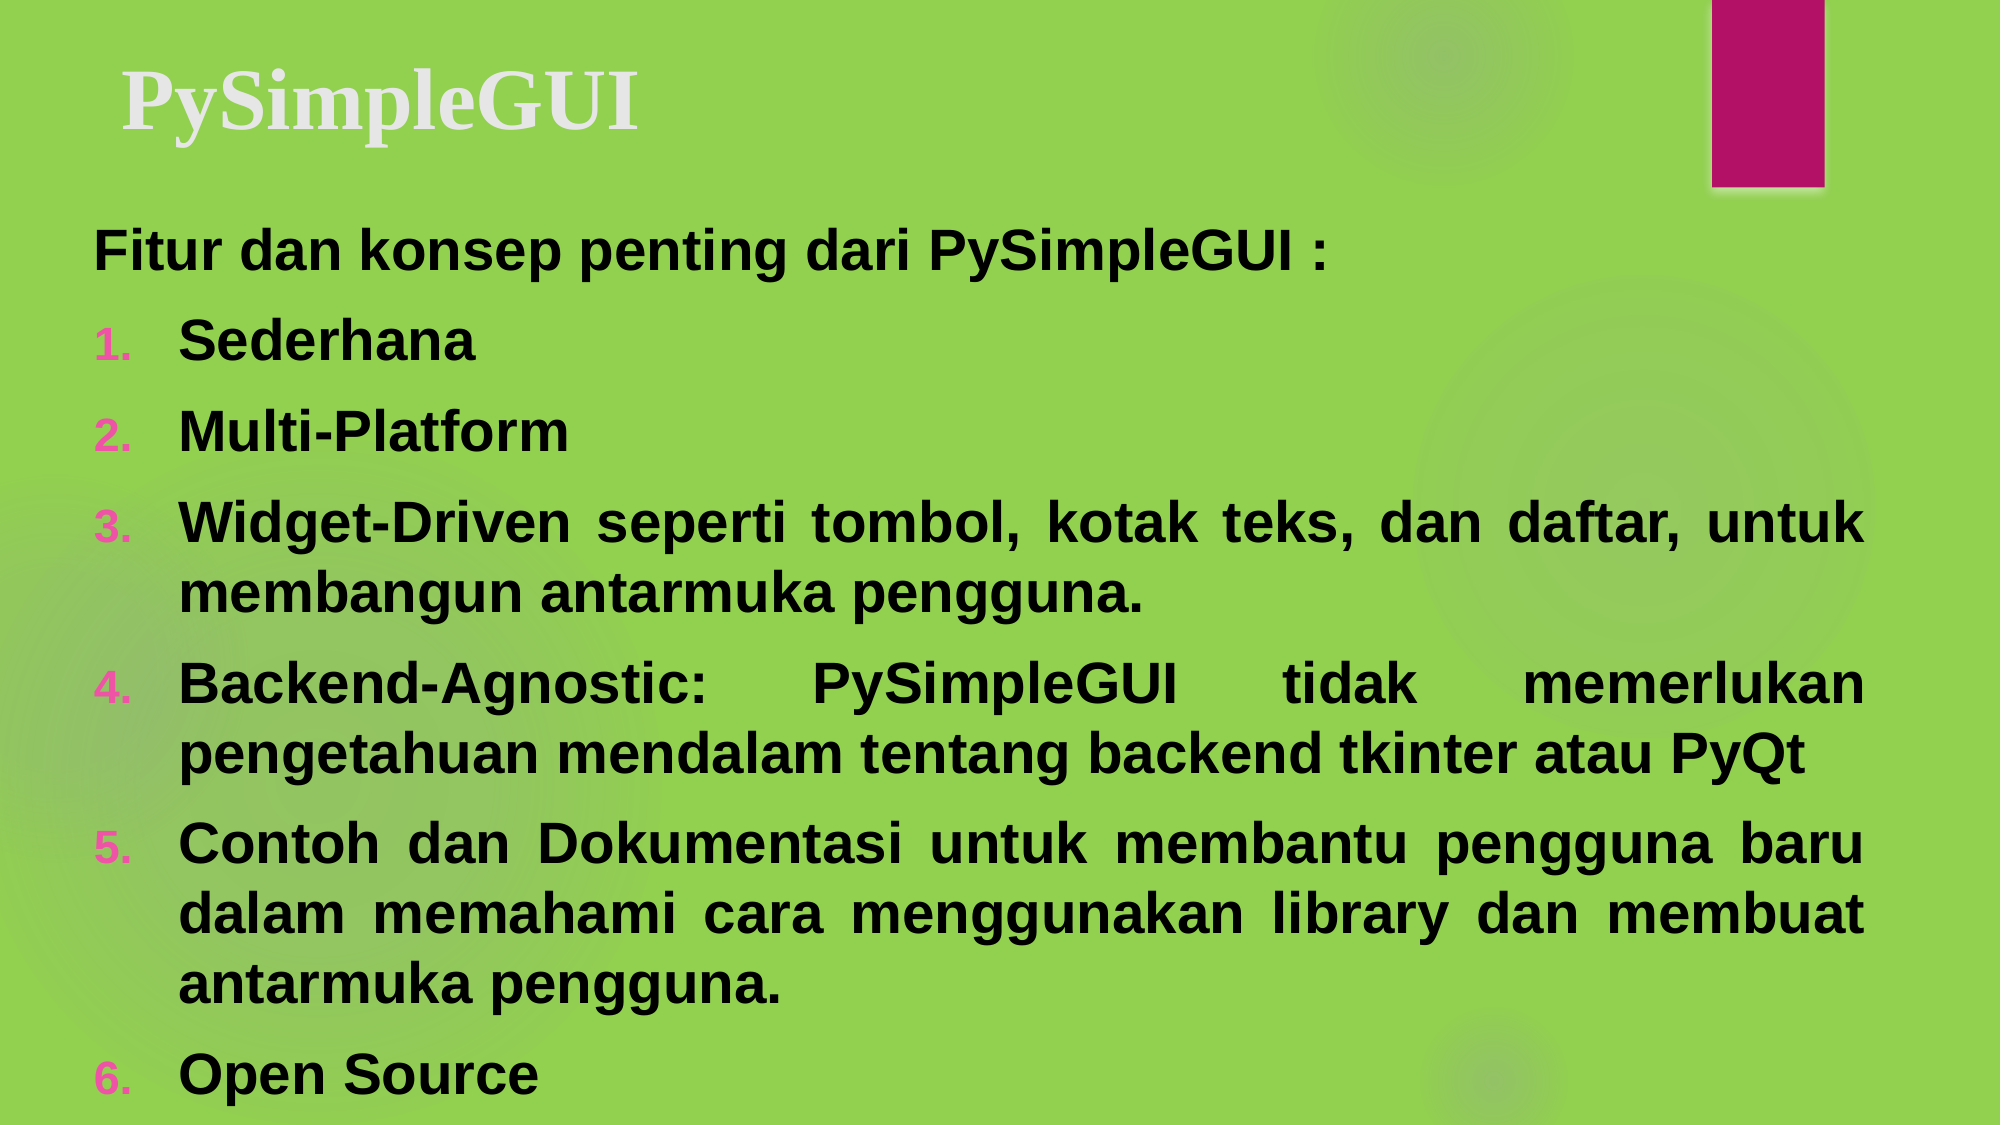

# PySimpleGUI
Fitur dan konsep penting dari PySimpleGUI :
Sederhana
Multi-Platform
Widget-Driven seperti tombol, kotak teks, dan daftar, untuk membangun antarmuka pengguna.
Backend-Agnostic: PySimpleGUI tidak memerlukan pengetahuan mendalam tentang backend tkinter atau PyQt
Contoh dan Dokumentasi untuk membantu pengguna baru dalam memahami cara menggunakan library dan membuat antarmuka pengguna.
Open Source